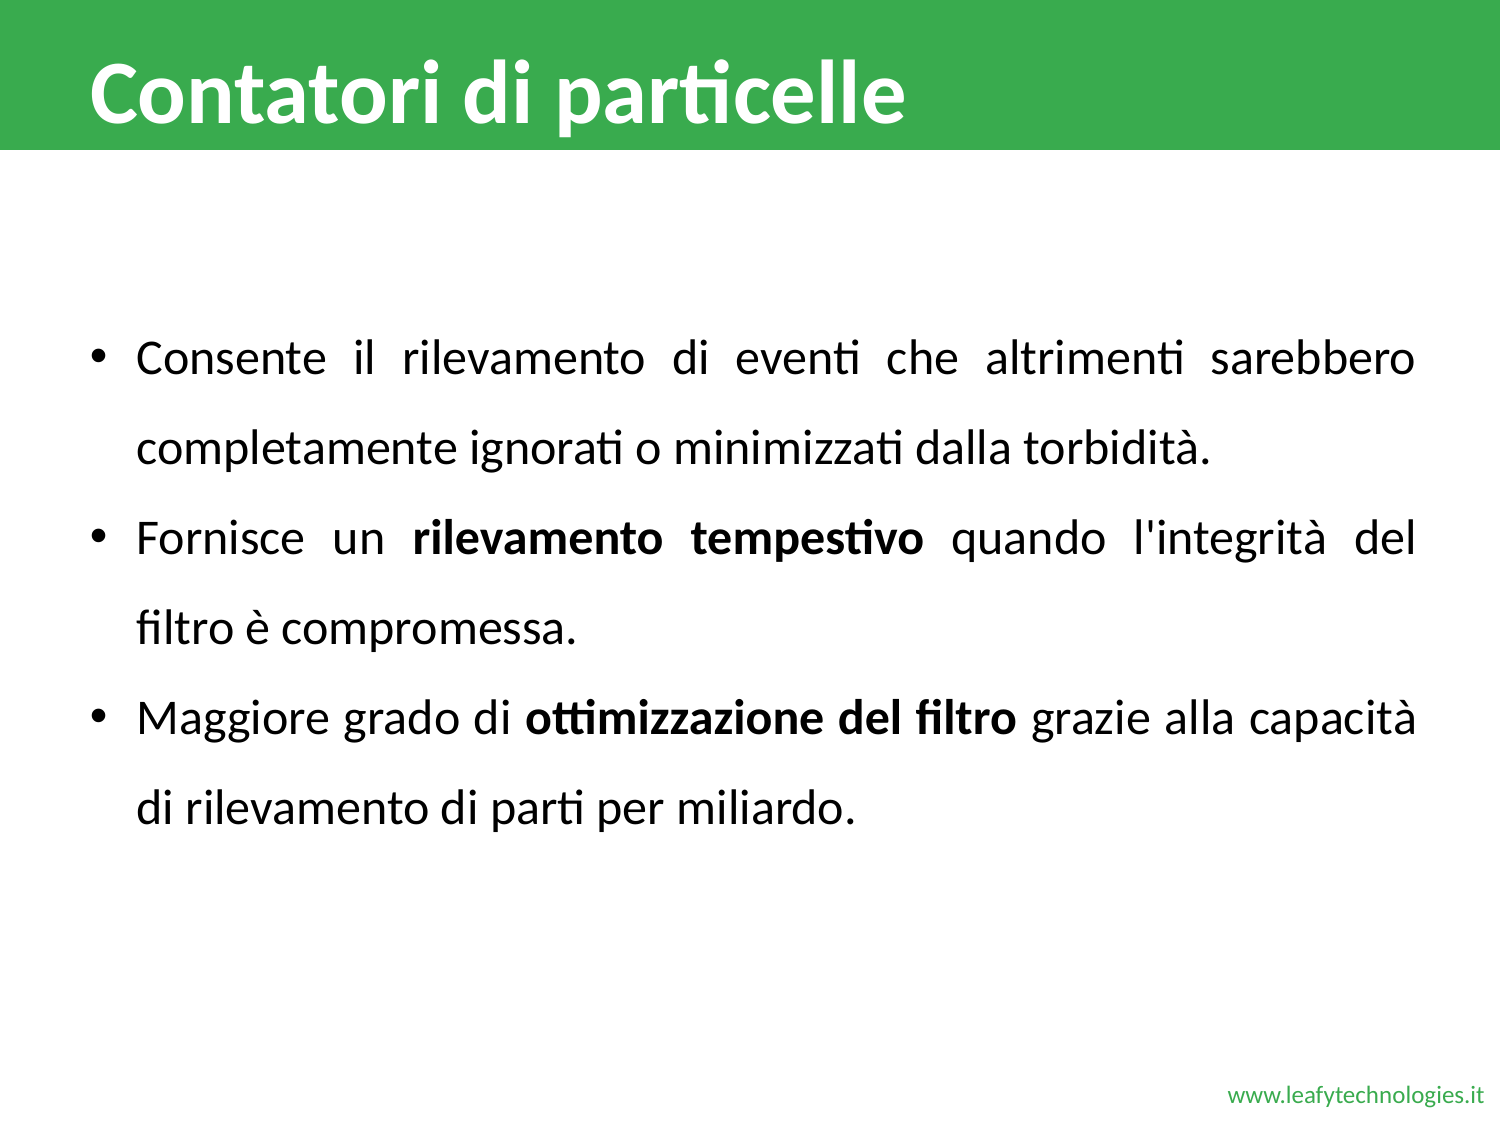

# Contatori di particelle
Consente il rilevamento di eventi che altrimenti sarebbero completamente ignorati o minimizzati dalla torbidità.
Fornisce un rilevamento tempestivo quando l'integrità del filtro è compromessa.
Maggiore grado di ottimizzazione del filtro grazie alla capacità di rilevamento di parti per miliardo.